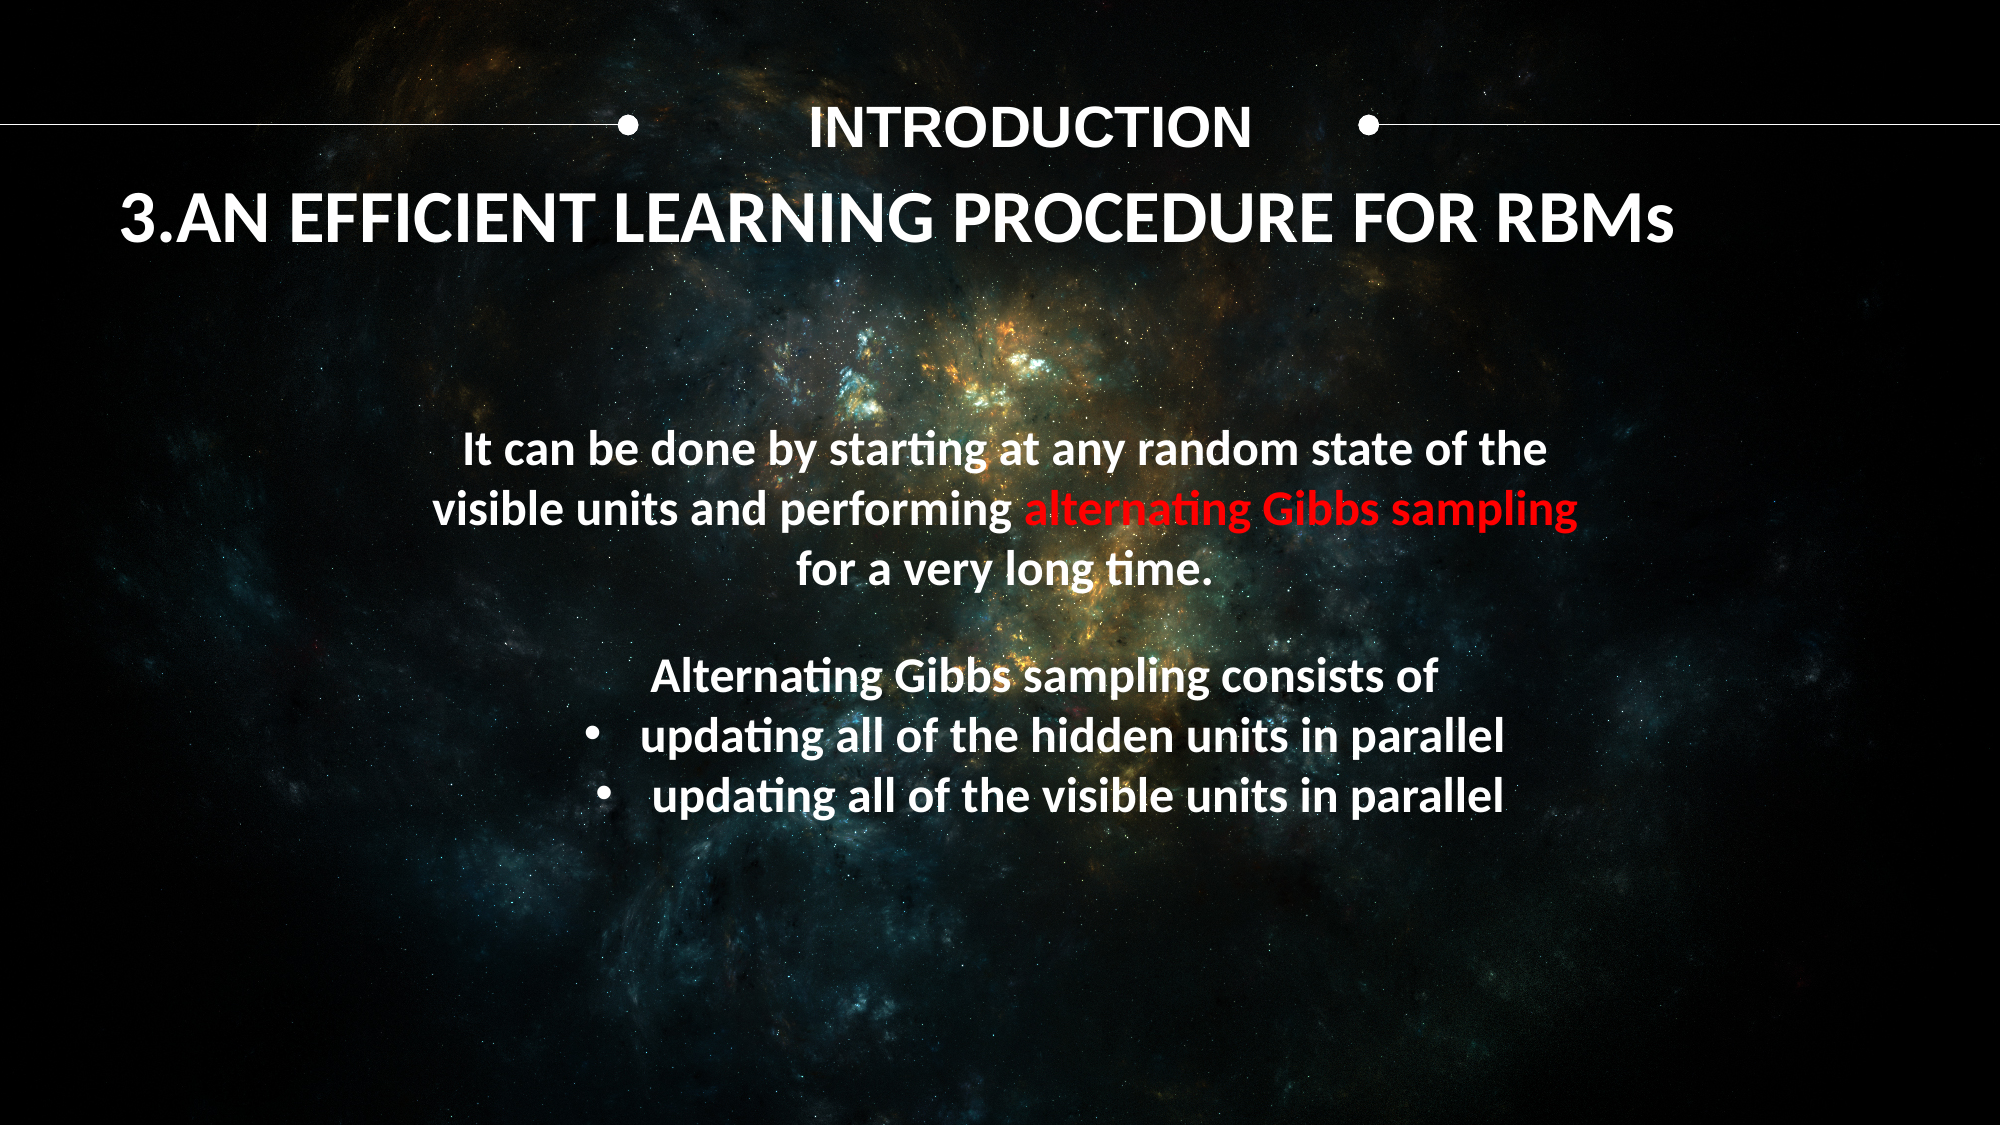

INTRODUCTION
3.AN EFFICIENT LEARNING PROCEDURE FOR RBMs
It can be done by starting at any random state of the visible units and performing alternating Gibbs sampling
for a very long time.
Alternating Gibbs sampling consists of
updating all of the hidden units in parallel
updating all of the visible units in parallel